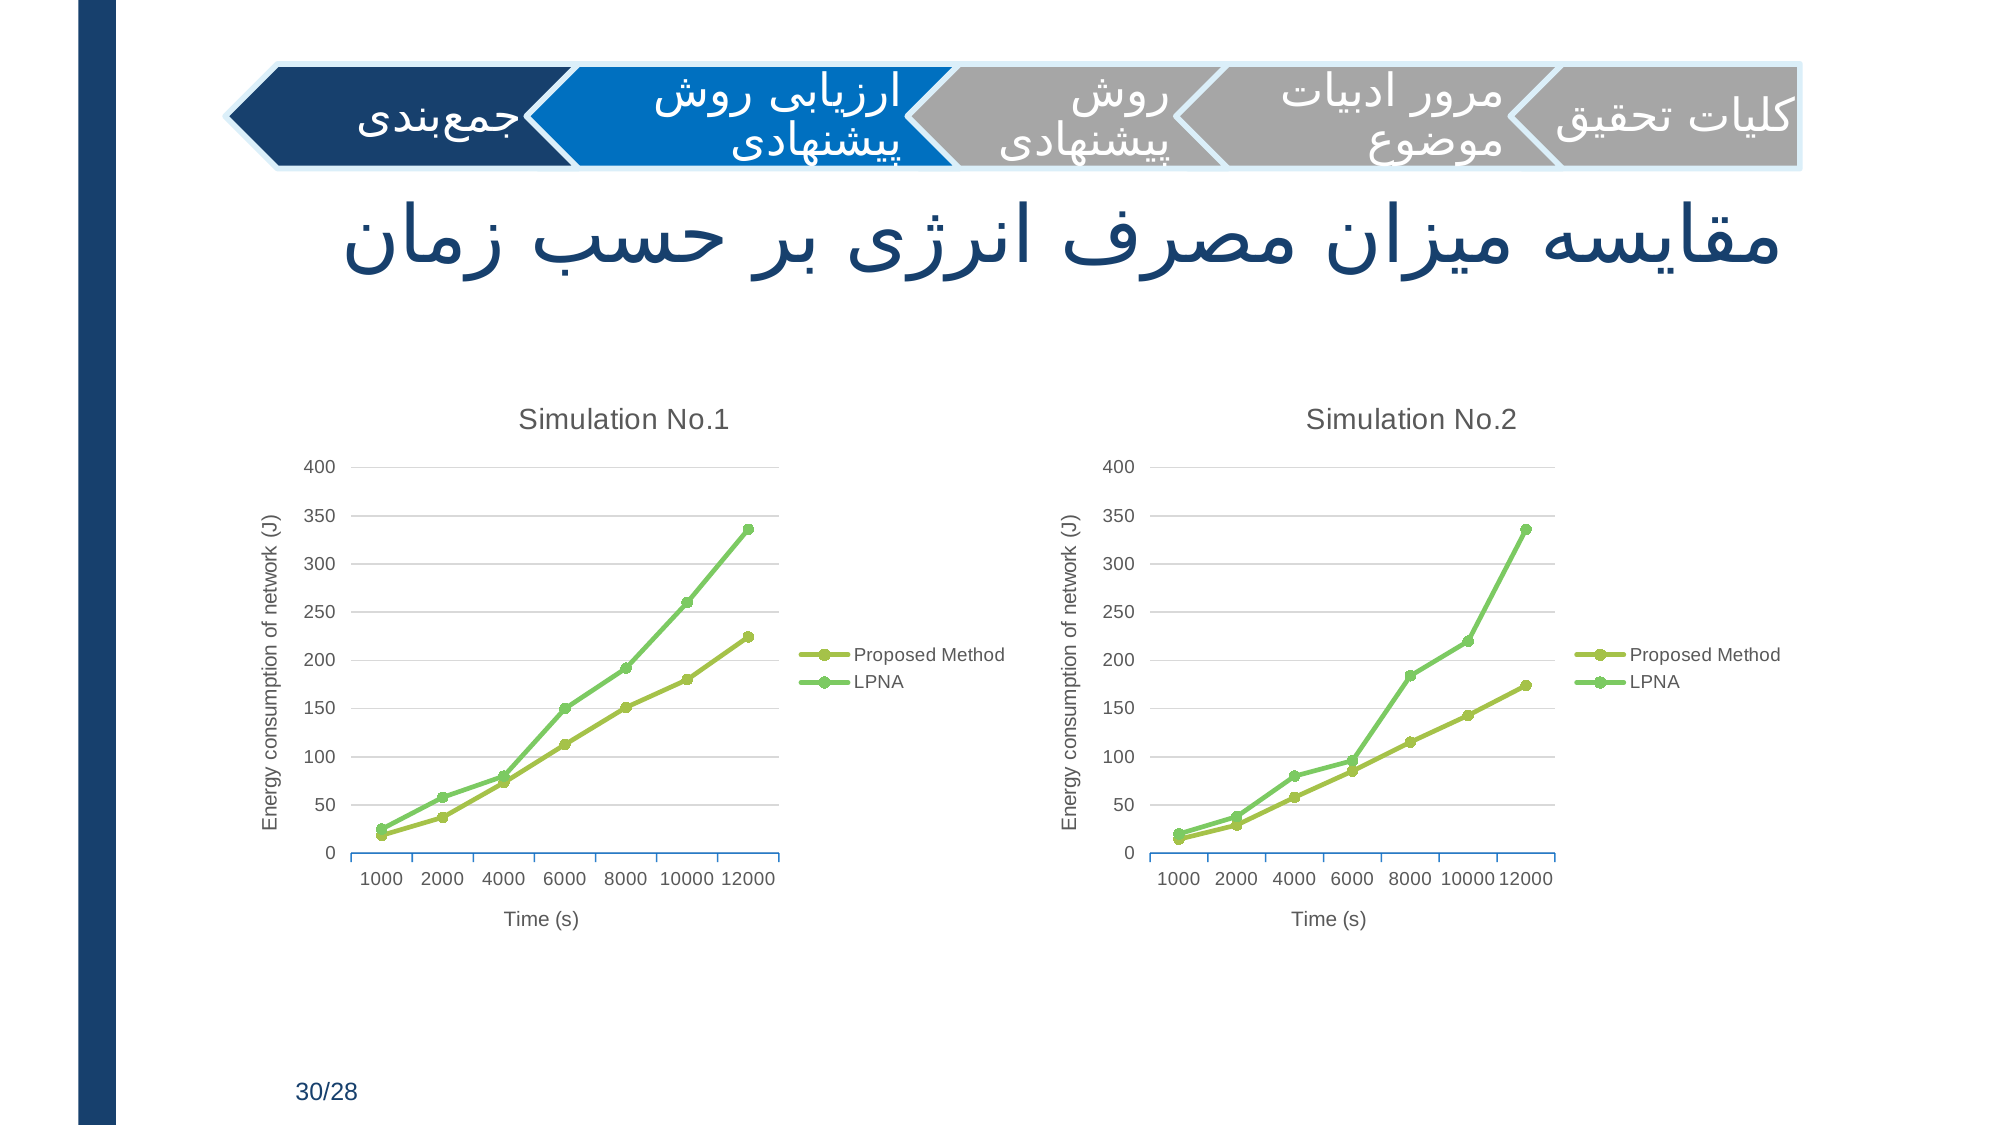

کلیات تحقیق
مرور ادبیات موضوع
روش پیشنهادی
ارزیابی روش پیشنهادی
جمع‌بندی
# مقایسه میزان مصرف انرژی بر حسب زمان

### Chart: Simulation No.1

| Category |  |  |
|---|---|---|
| 1000 | 18.5 | 25.0 |
| 2000 | 37.199999999999996 | 58.0 |
| 4000 | 73.2 | 80.0 |
| 6000 | 112.80000000000001 | 150.0 |
| 8000 | 151.2 | 192.0 |
| 10000 | 180.0 | 260.0 |
| 12000 | 224.4 | 336.0 |

### Chart: Simulation No.2

| Category |  |  |
|---|---|---|
| 1000 | 14.5 | 20.0 |
| 2000 | 29.2 | 38.0 |
| 4000 | 58.0 | 80.0 |
| 6000 | 85.2 | 96.0 |
| 8000 | 115.2 | 184.0 |
| 10000 | 143.0 | 220.0 |
| 12000 | 174.0 | 336.0 |
30/28